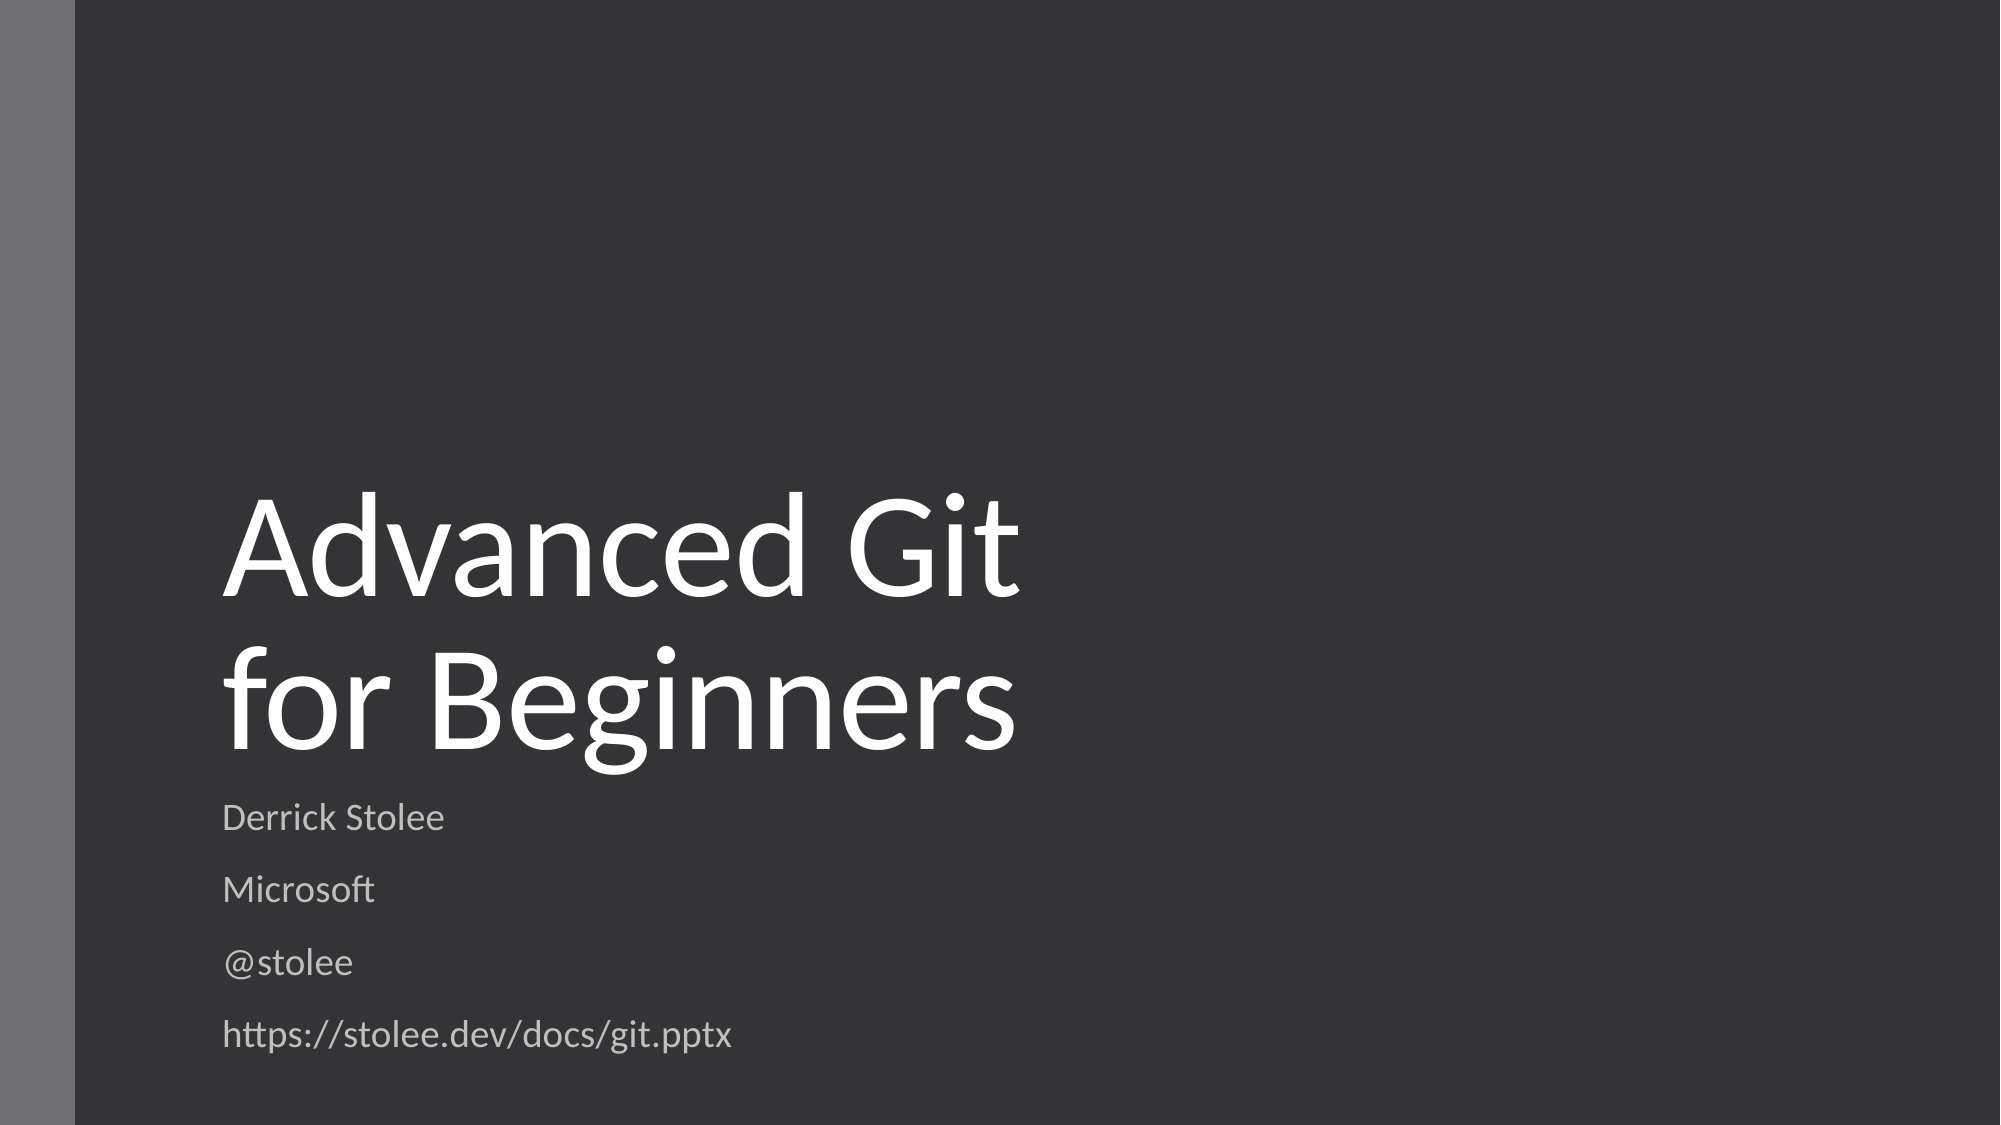

# Advanced Git for Beginners
Derrick Stolee
Microsoft
@stolee
https://stolee.dev/docs/git.pptx